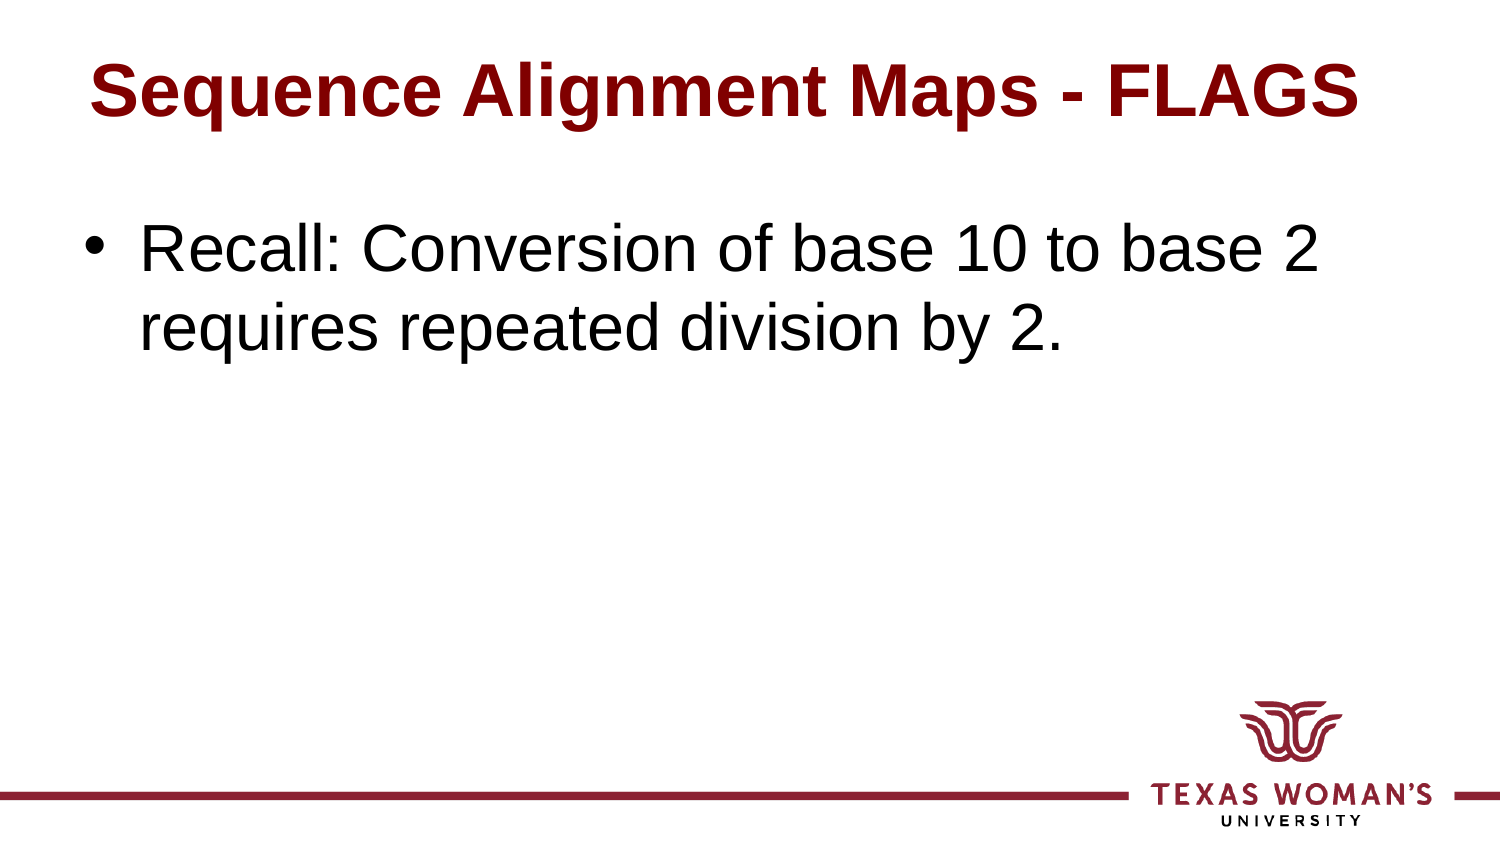

# Sequence Alignment Maps - FLAGS
Recall: Conversion of base 10 to base 2 requires repeated division by 2.